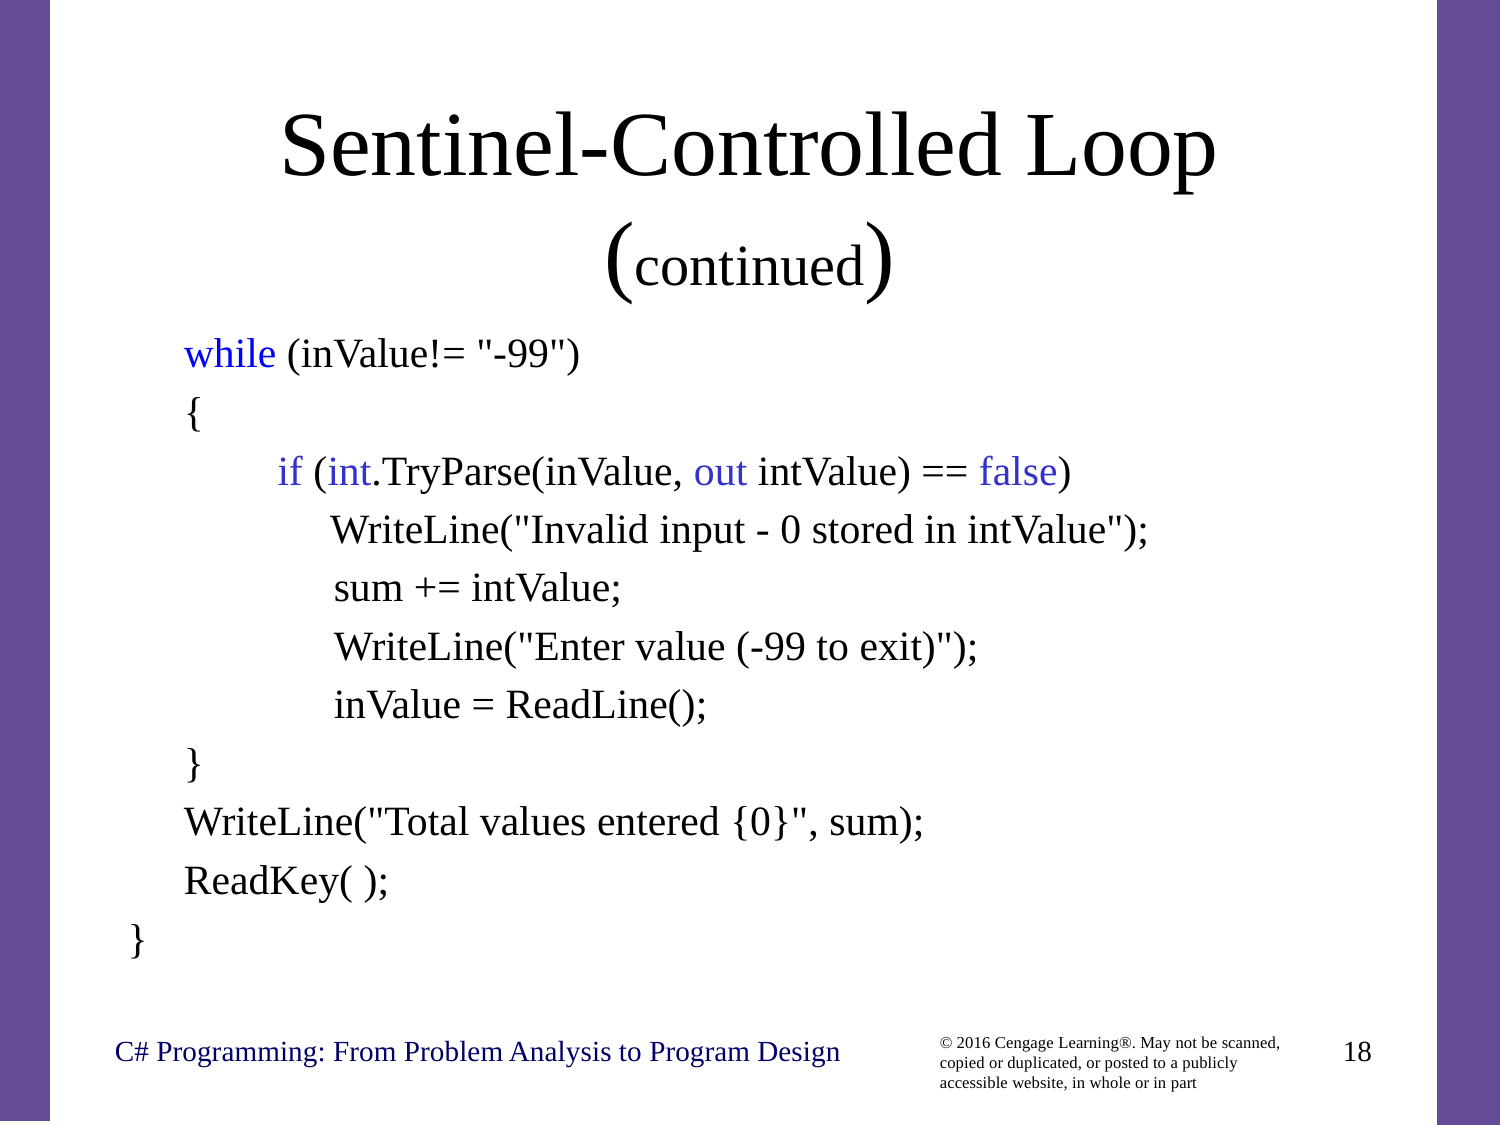

# Sentinel-Controlled Loop (continued)
	while (inValue!= "-99")
	{
     	if (int.TryParse(inValue, out intValue) == false)
	     WriteLine("Invalid input - 0 stored in intValue");
          	sum += intValue;
	     	WriteLine("Enter value (-99 to exit)");
          	inValue = ReadLine();
	}
	WriteLine("Total values entered {0}", sum);
	ReadKey( );
}

C# Programming: From Problem Analysis to Program Design

18